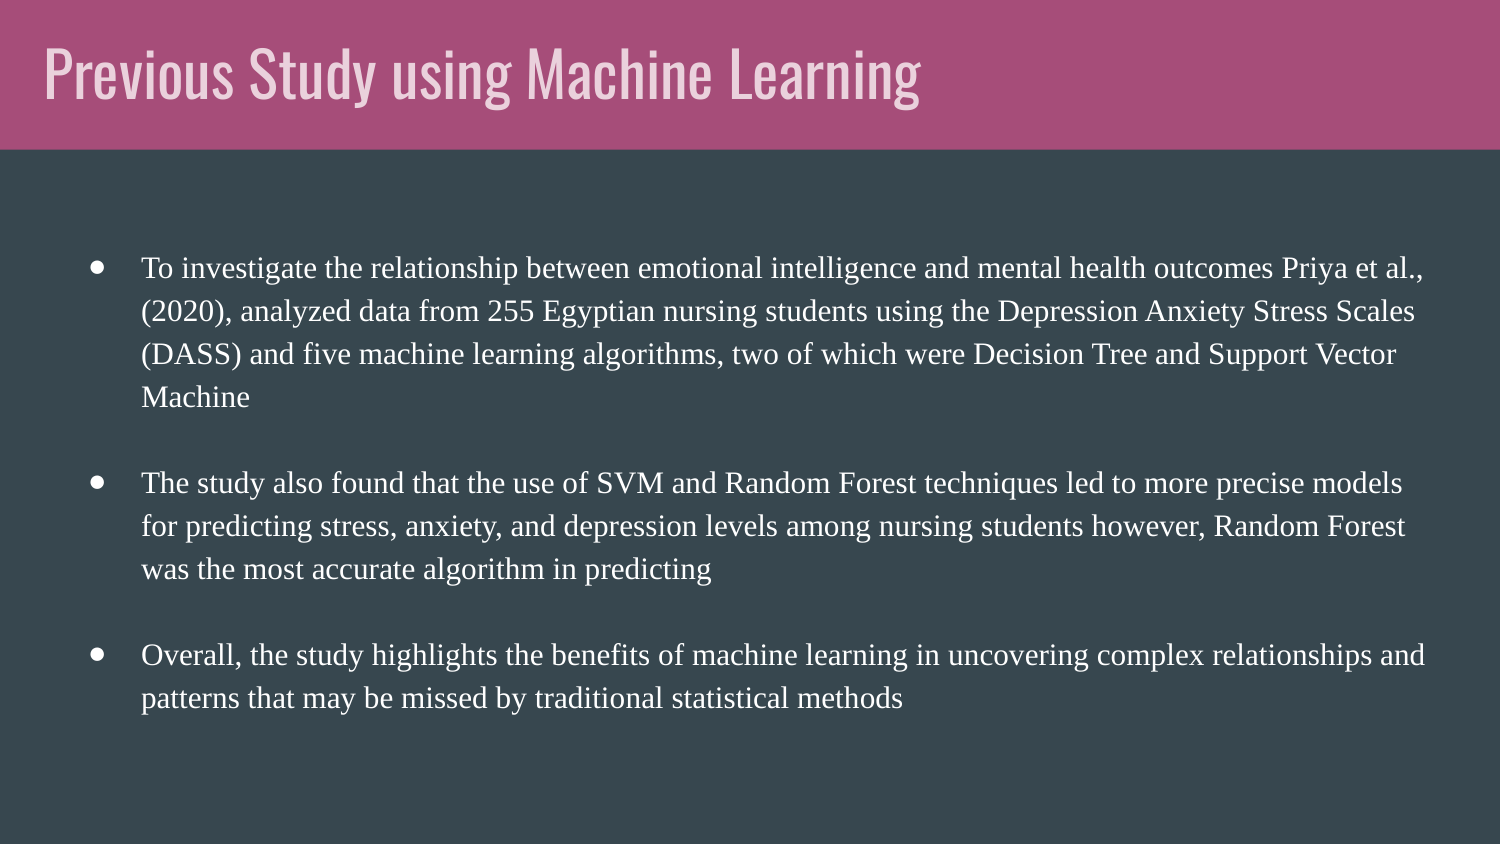

Previous Study using Machine Learning

To investigate the relationship between emotional intelligence and mental health outcomes Priya et al., (2020), analyzed data from 255 Egyptian nursing students using the Depression Anxiety Stress Scales (DASS) and five machine learning algorithms, two of which were Decision Tree and Support Vector Machine

The study also found that the use of SVM and Random Forest techniques led to more precise models for predicting stress, anxiety, and depression levels among nursing students however, Random Forest was the most accurate algorithm in predicting

Overall, the study highlights the benefits of machine learning in uncovering complex relationships and patterns that may be missed by traditional statistical methods